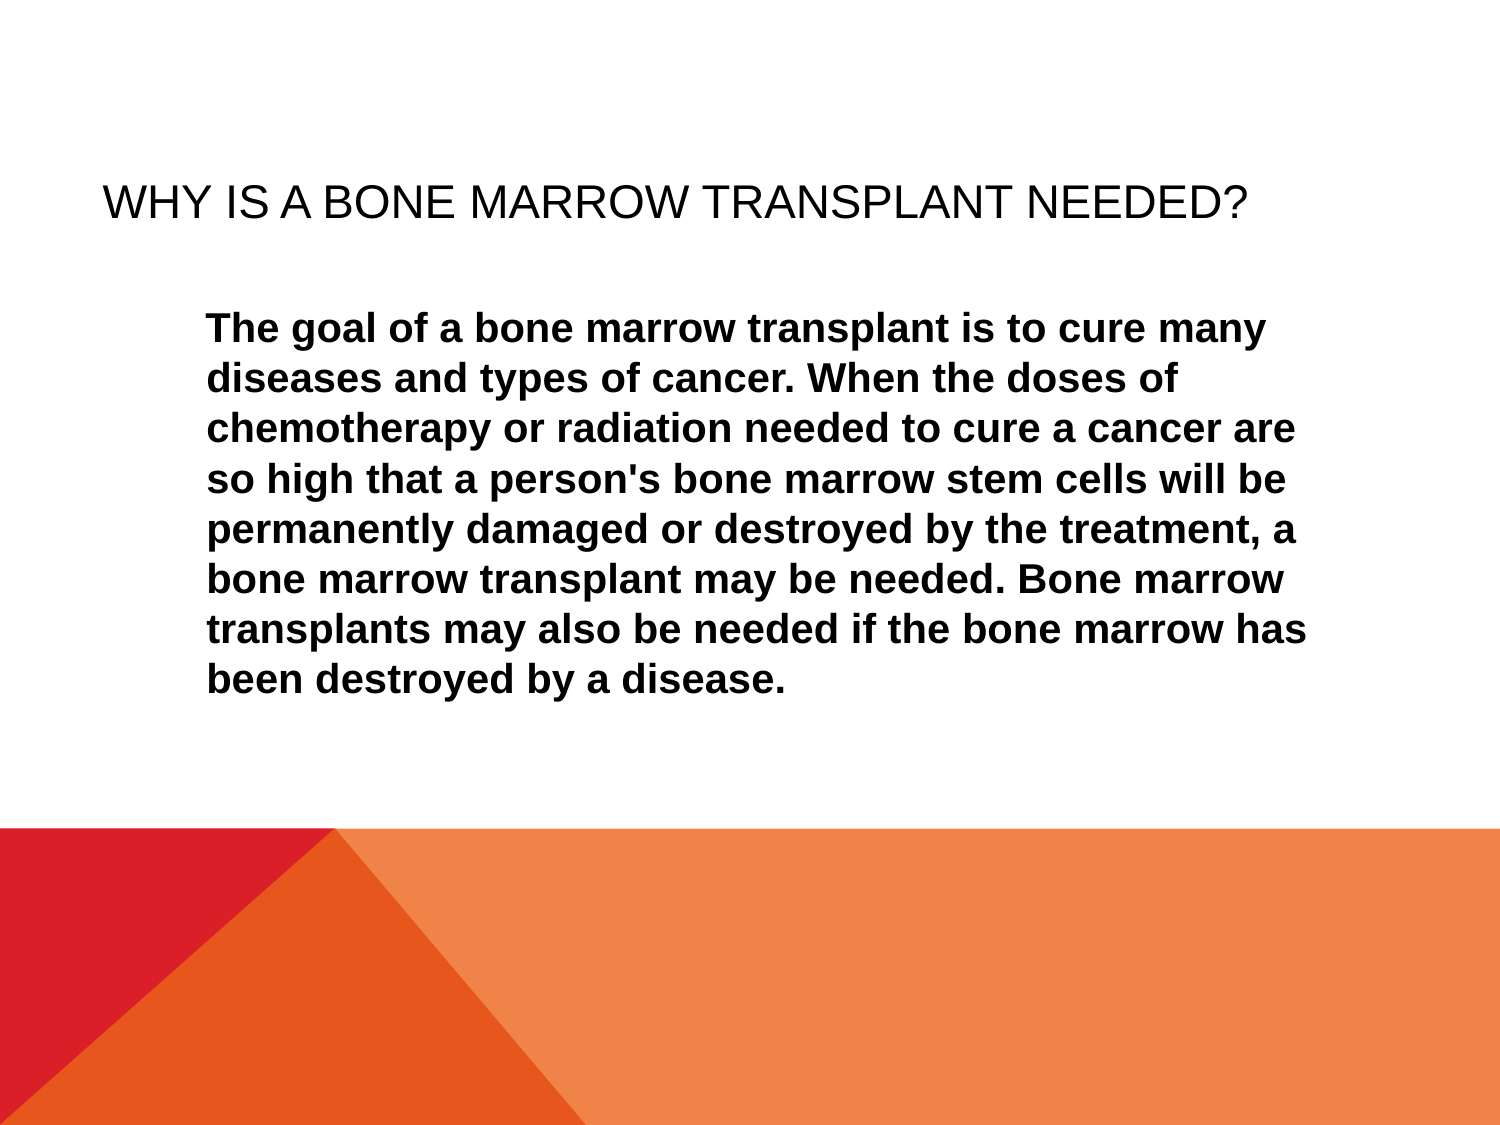

# Why is a bone marrow transplant needed?

      The goal of a bone marrow transplant is to cure many diseases and types of cancer. When the doses of chemotherapy or radiation needed to cure a cancer are so high that a person's bone marrow stem cells will be permanently damaged or destroyed by the treatment, a bone marrow transplant may be needed. Bone marrow transplants may also be needed if the bone marrow has been destroyed by a disease.